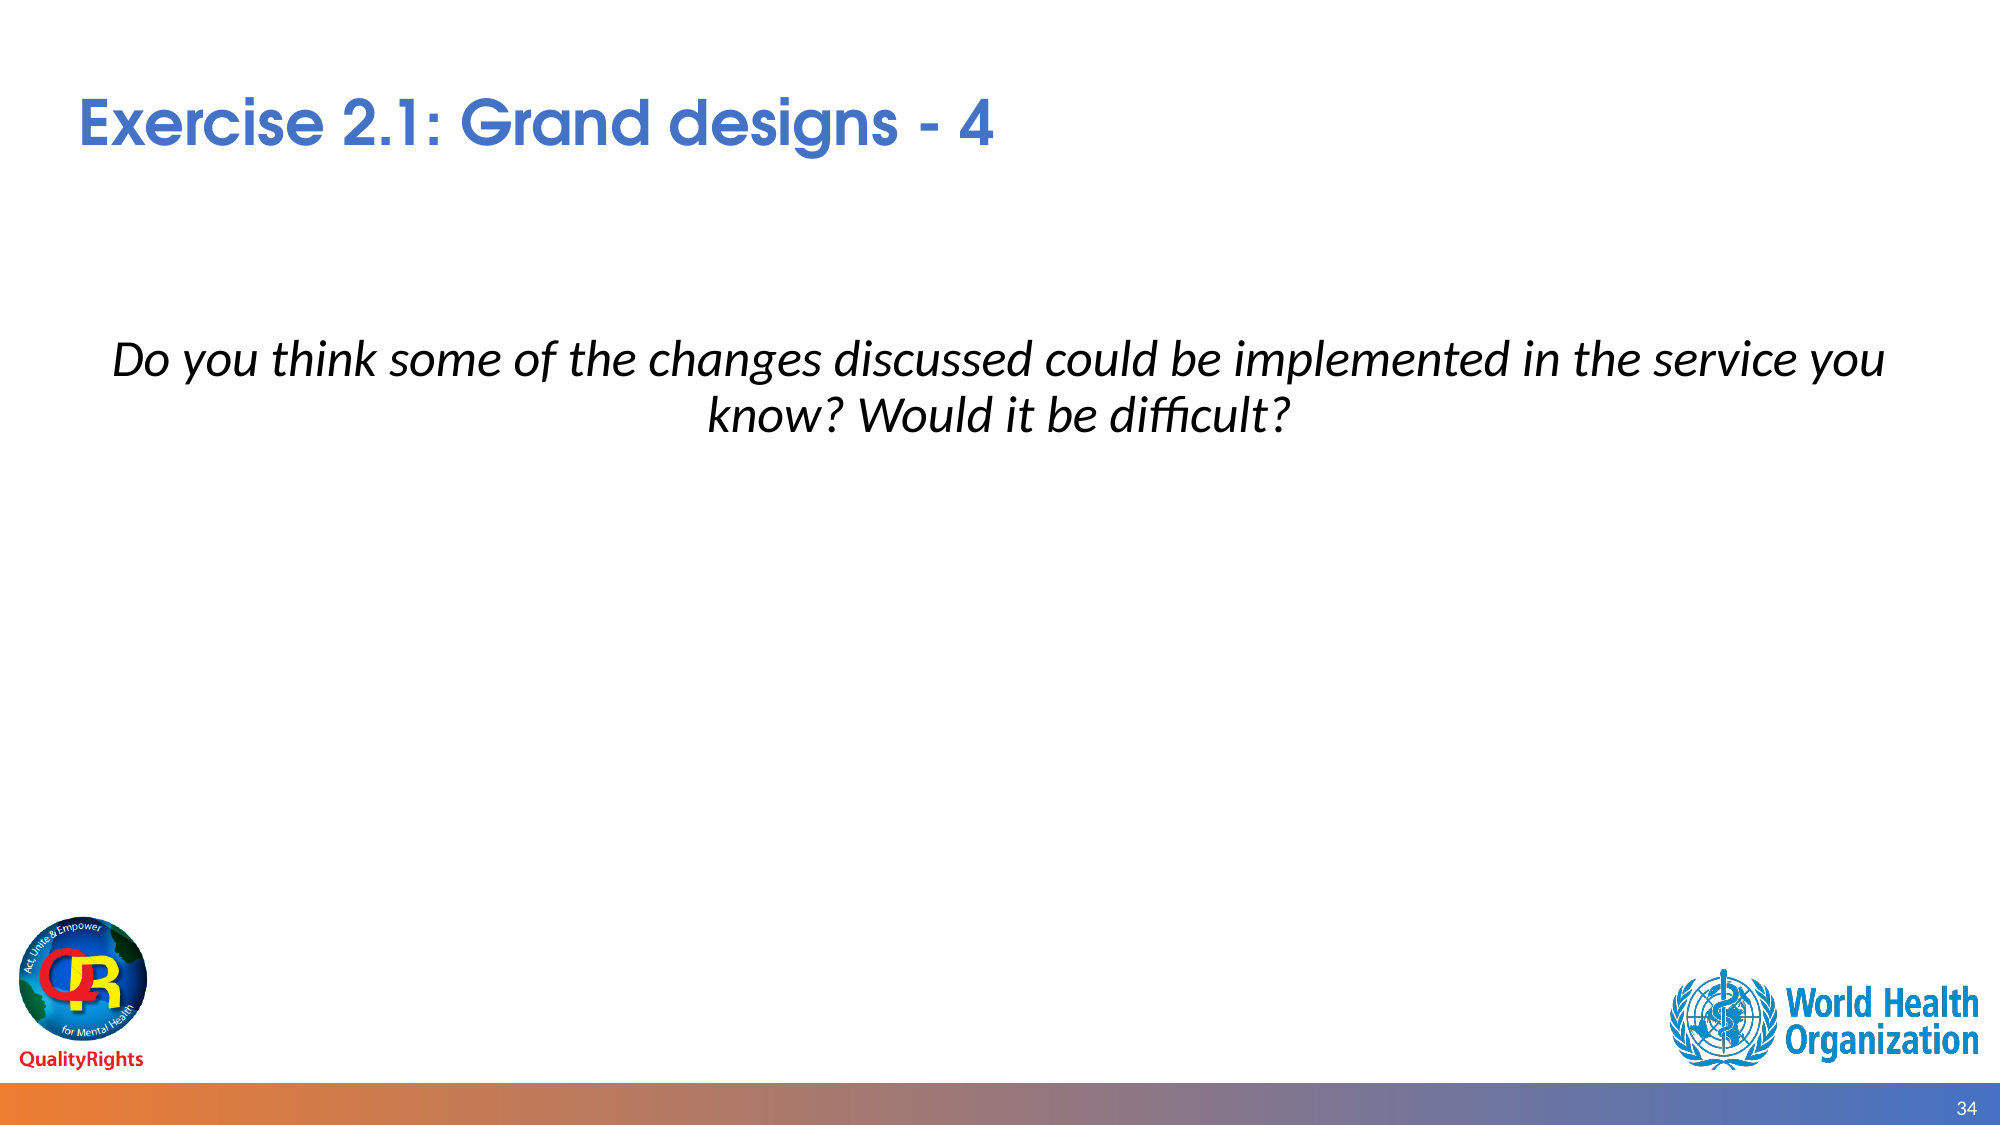

# Exercise 2.1: Grand designs - 4

Do you think some of the changes discussed could be implemented in the service you know? Would it be difficult?